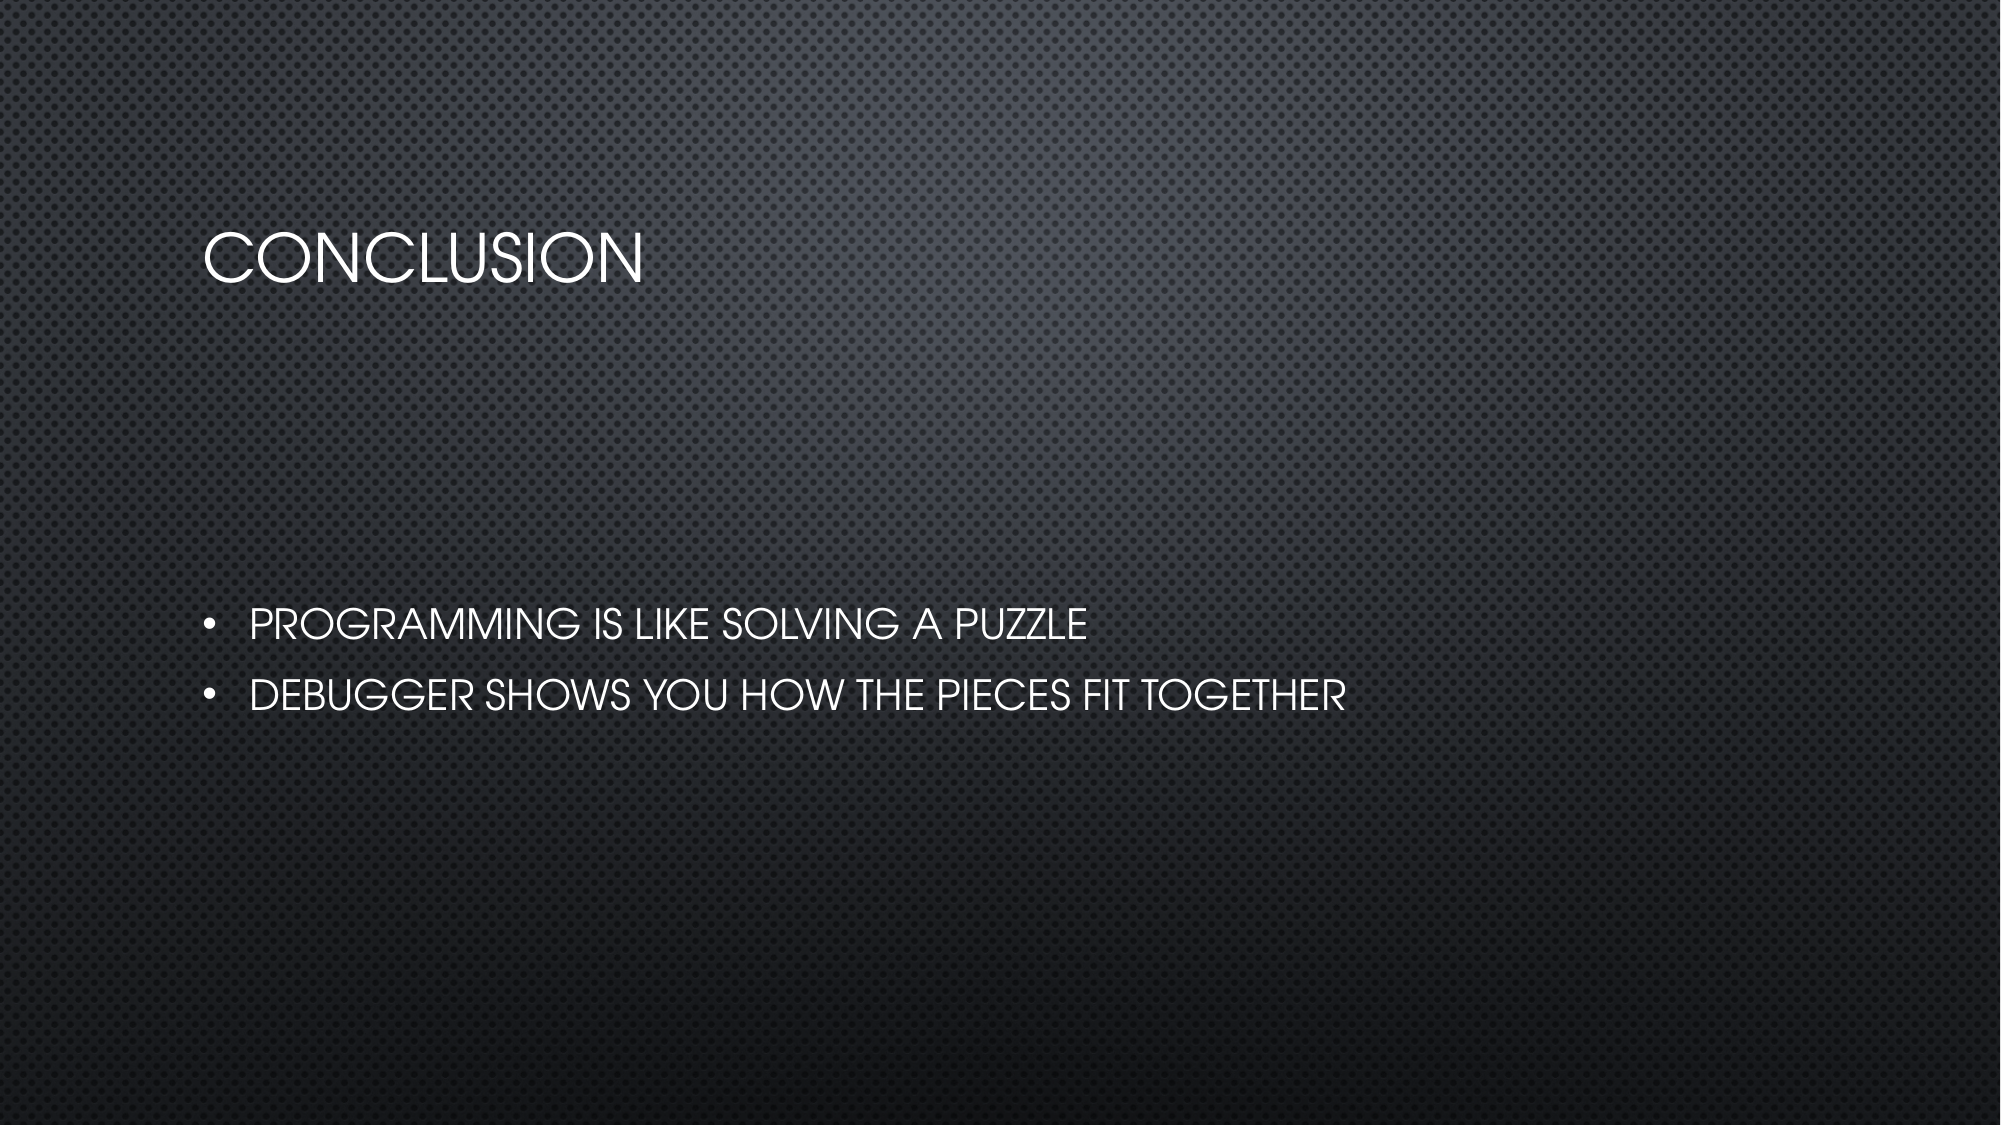

# Conclusion
Programming is like solving a puzzle
Debugger shows you how the pieces fit together